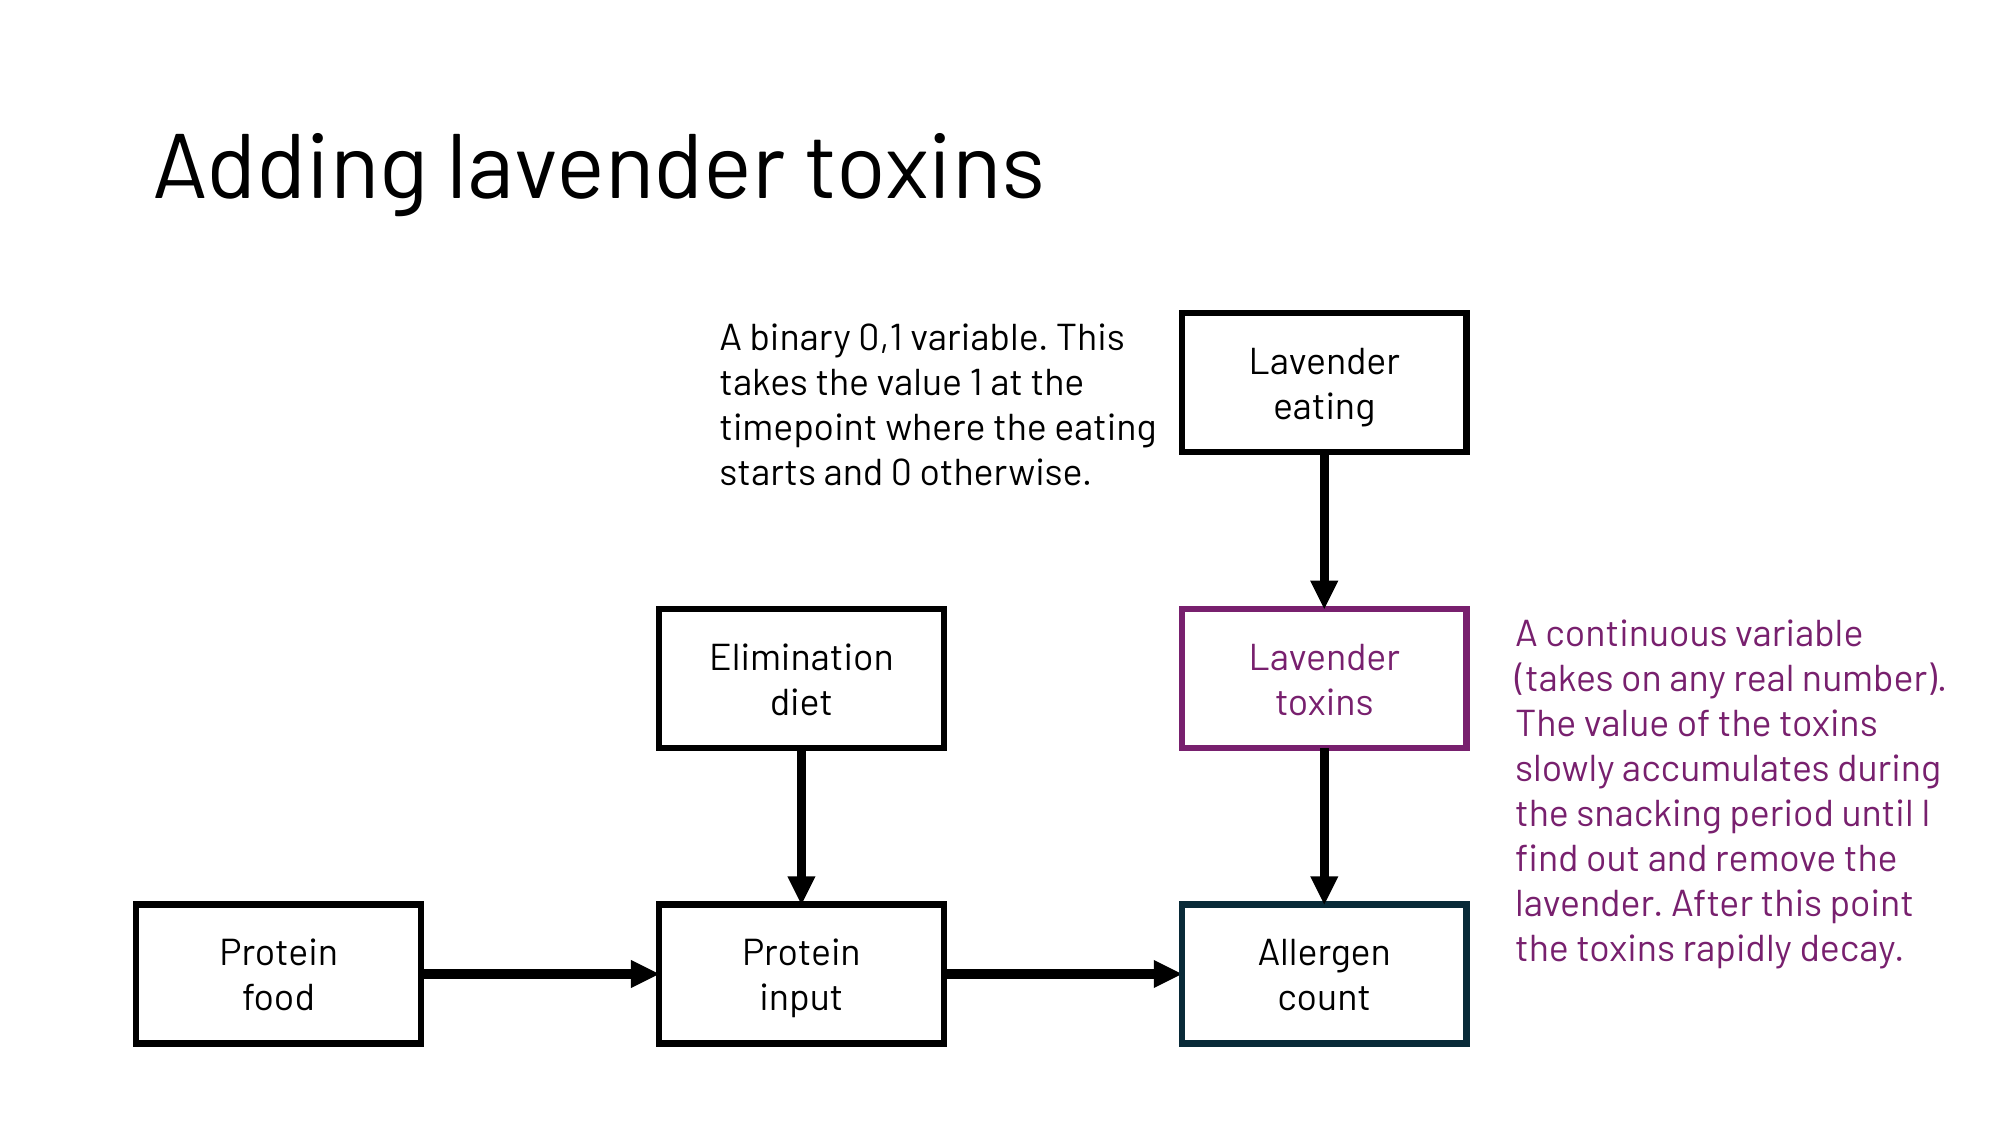

# Adding lavender toxins
A binary 0,1 variable. This takes the value 1 at the timepoint where the eating starts and 0 otherwise.

Lavender eating
A continuous variable (takes on any real number). The value of the toxins slowly accumulates during the snacking period until I find out and remove the lavender. After this point the toxins rapidly decay.

Elimination diet
Lavender toxins

Allergen count
Protein food
Protein input